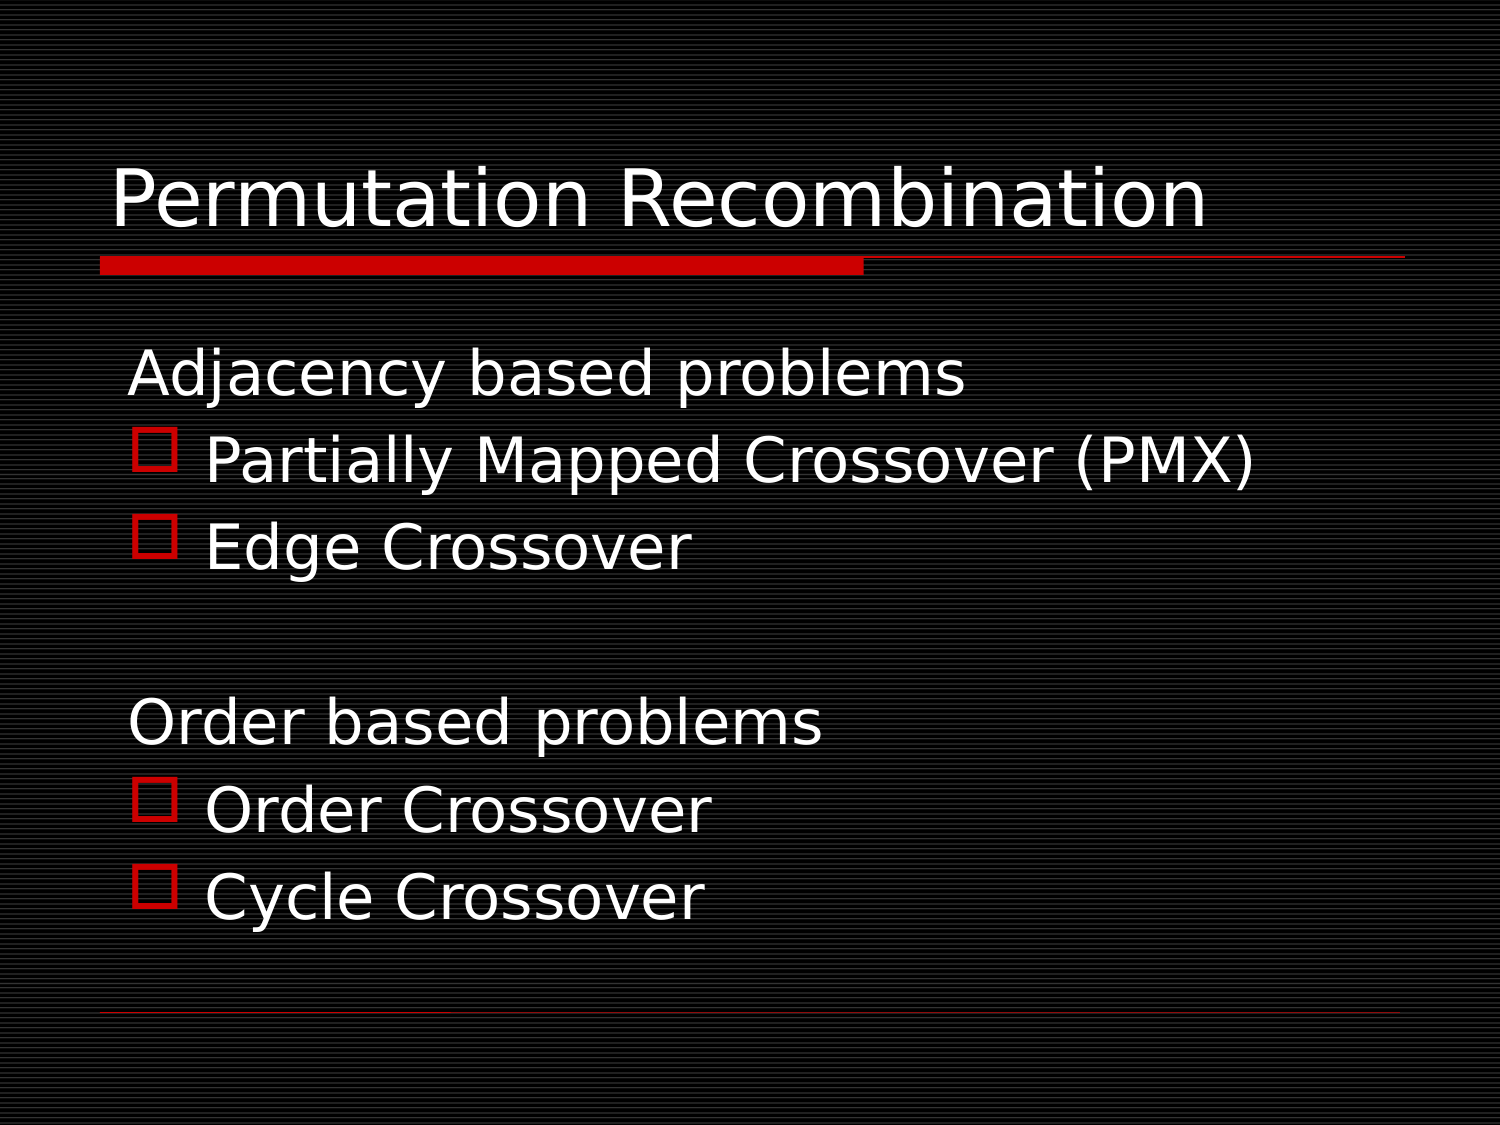

# Permutation Recombination
Adjacency based problems
Partially Mapped Crossover (PMX)
Edge Crossover

Order based problems
Order Crossover
Cycle Crossover